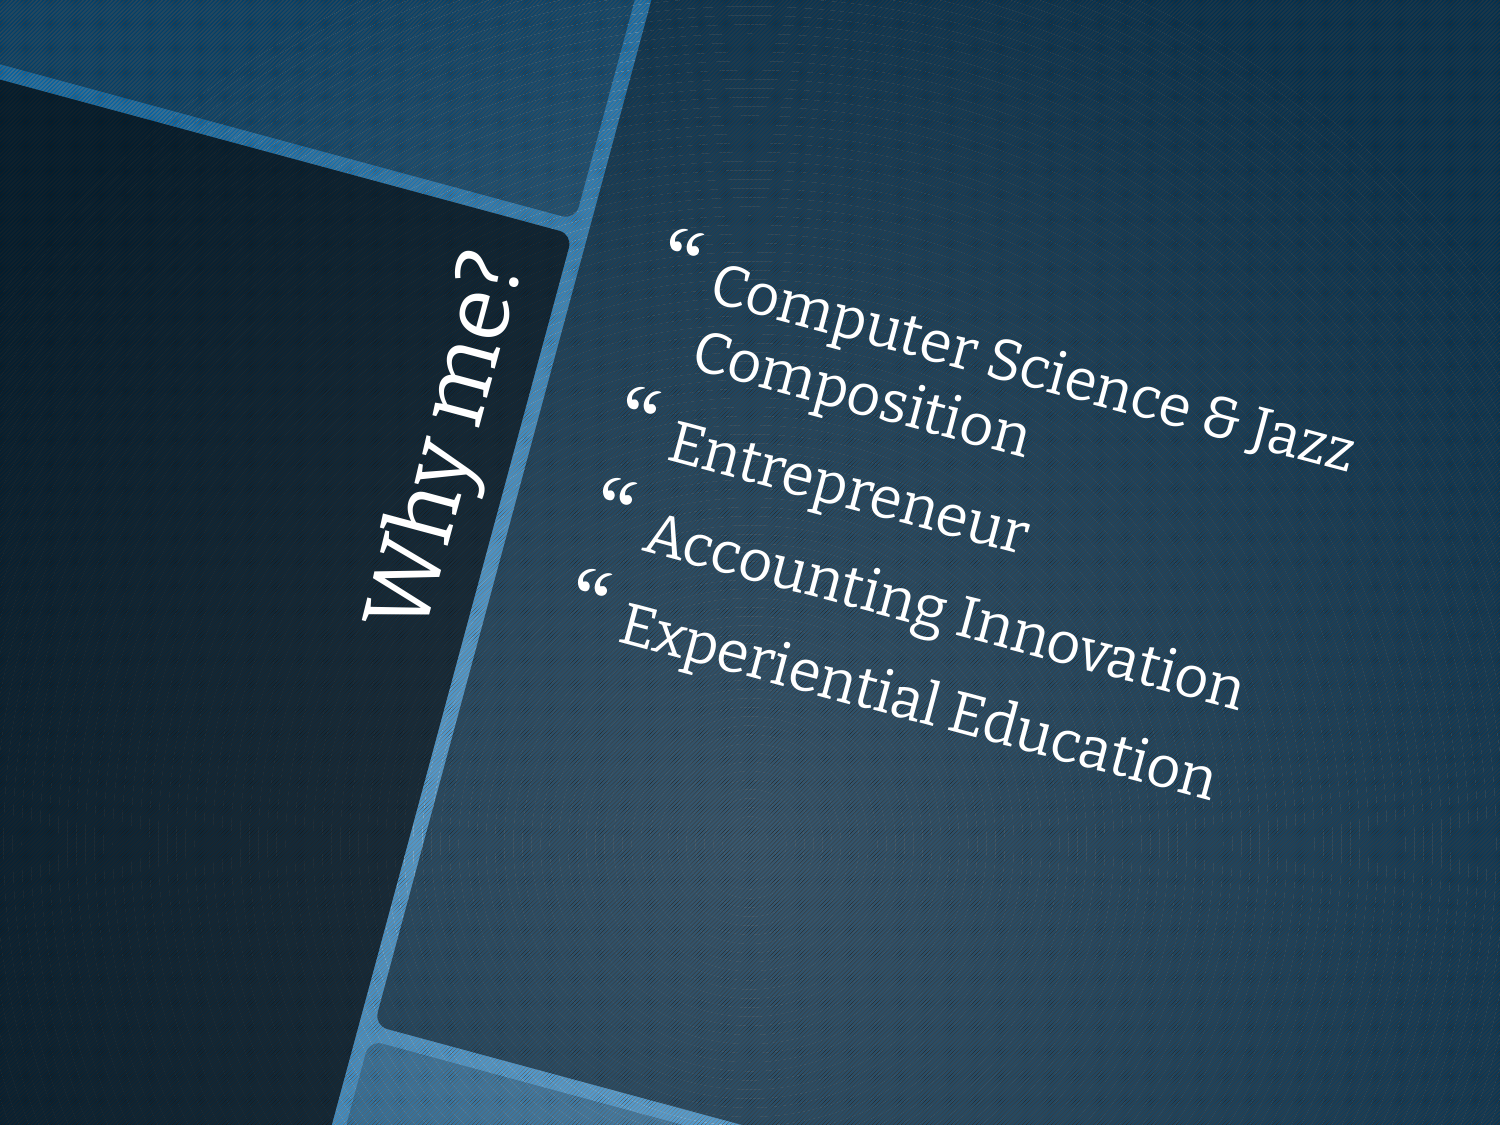

Computer Science & Jazz Composition
Entrepreneur
Accounting Innovation
Experiential Education

# Why me?